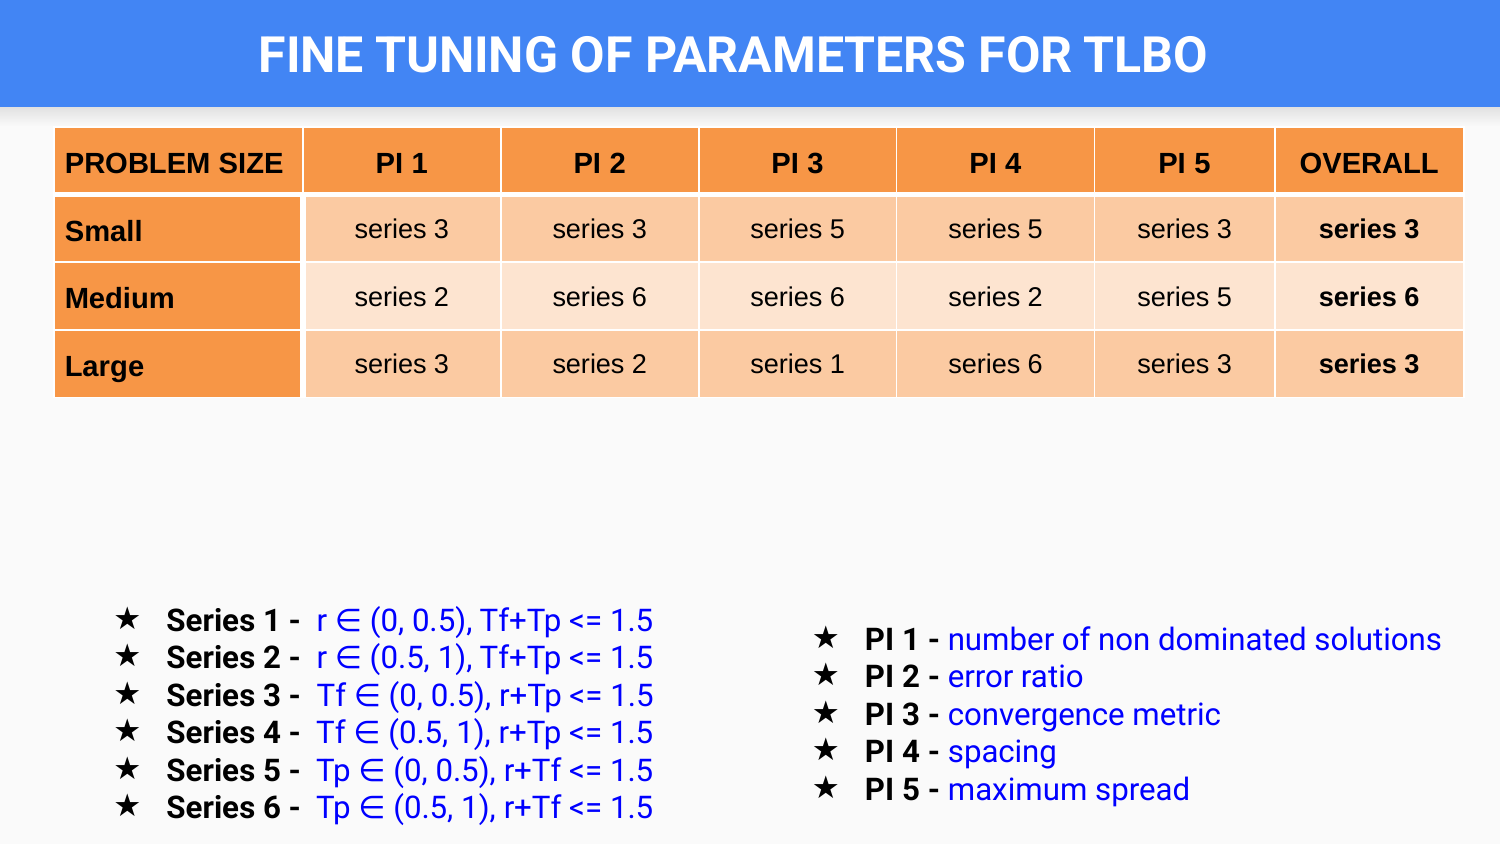

# FINE TUNING OF PARAMETERS FOR TLBO
| PROBLEM SIZE | PI 1 | PI 2 | PI 3 | PI 4 | PI 5 | OVERALL |
| --- | --- | --- | --- | --- | --- | --- |
| Small | series 3 | series 3 | series 5 | series 5 | series 3 | series 3 |
| Medium | series 2 | series 6 | series 6 | series 2 | series 5 | series 6 |
| Large | series 3 | series 2 | series 1 | series 6 | series 3 | series 3 |
Series 1 -  r ∈ (0, 0.5), Tf+Tp <= 1.5
Series 2 -  r ∈ (0.5, 1), Tf+Tp <= 1.5
Series 3 -  Tf ∈ (0, 0.5), r+Tp <= 1.5
Series 4 -  Tf ∈ (0.5, 1), r+Tp <= 1.5
Series 5 -  Tp ∈ (0, 0.5), r+Tf <= 1.5
Series 6 -  Tp ∈ (0.5, 1), r+Tf <= 1.5
PI 1 - number of non dominated solutions
PI 2 - error ratio
PI 3 - convergence metric
PI 4 - spacing
PI 5 - maximum spread